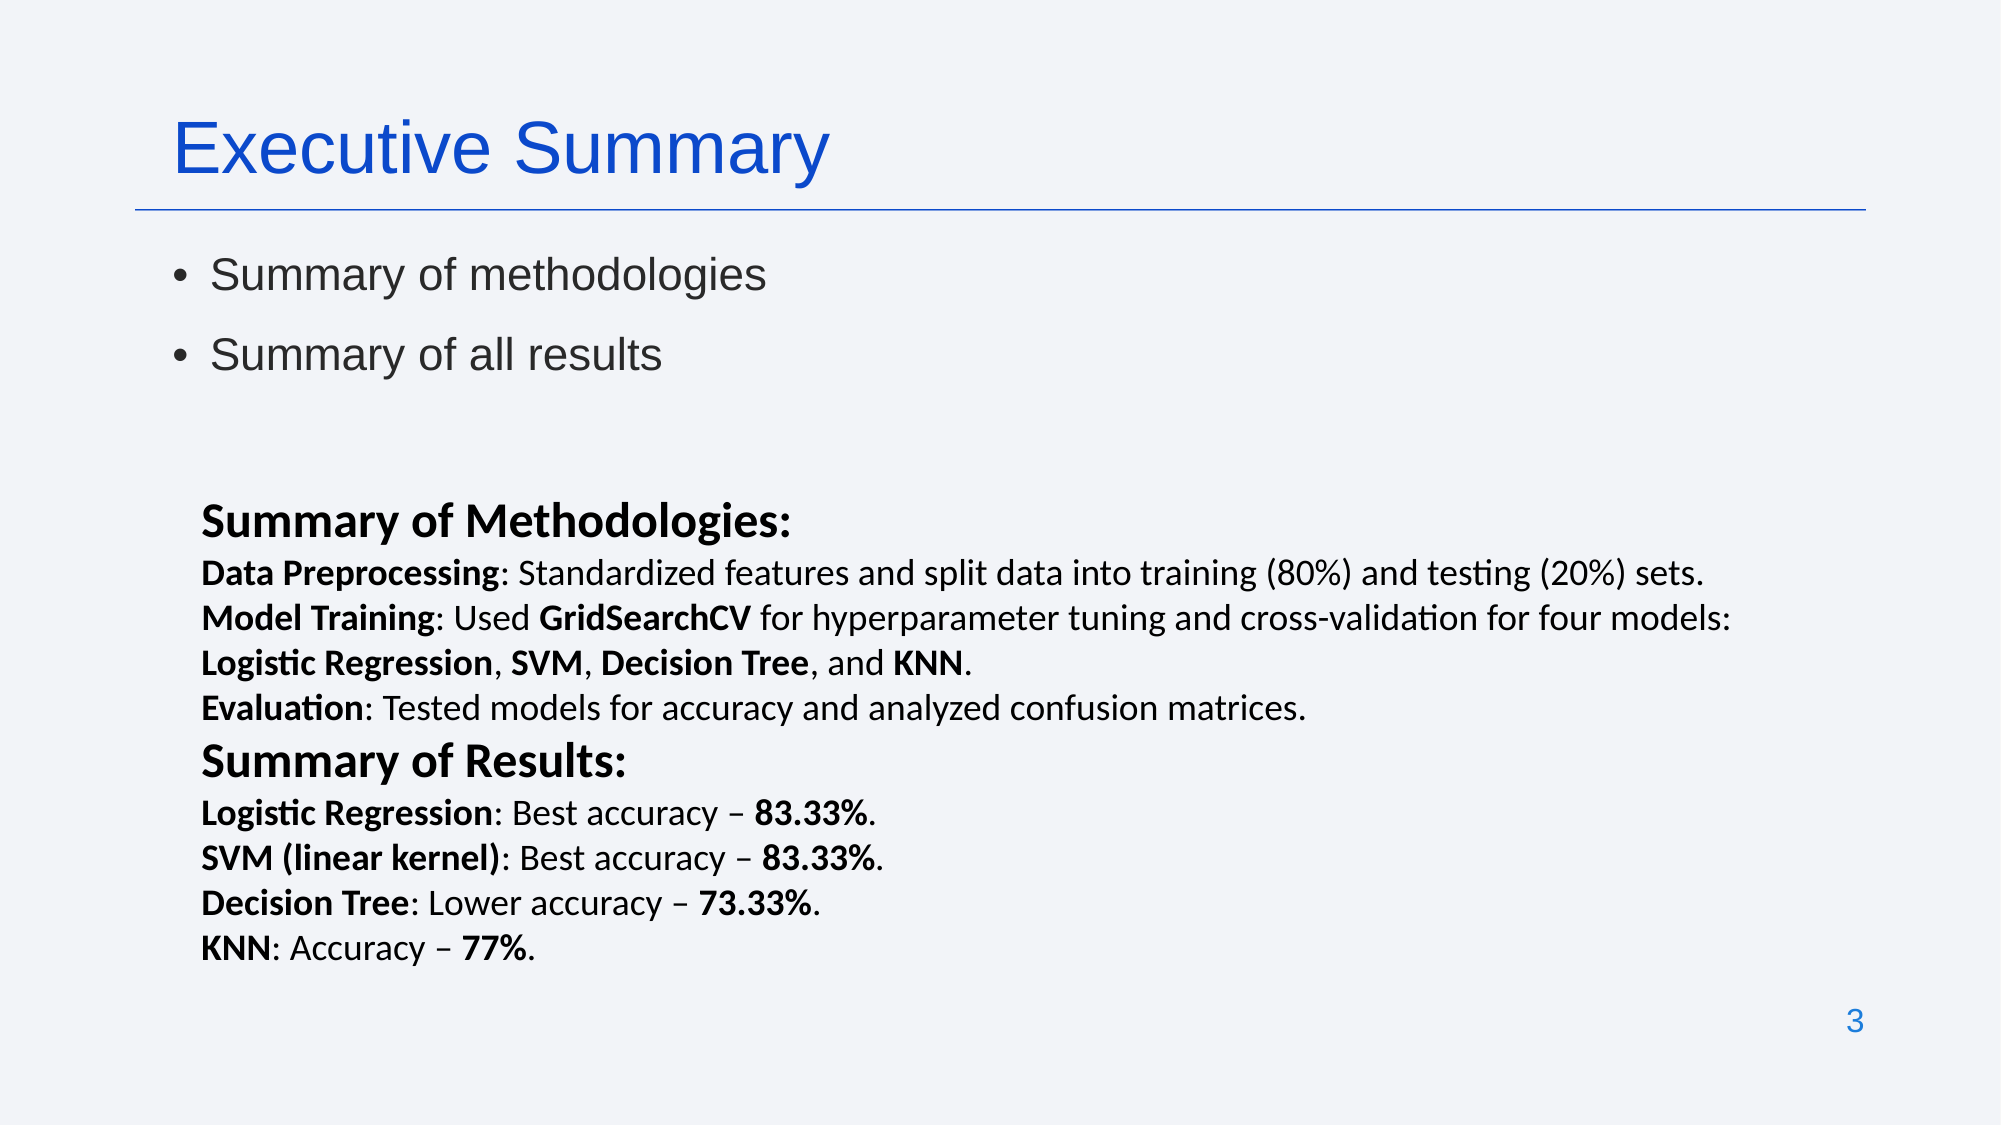

Executive Summary
Summary of methodologies
Summary of all results
Summary of Methodologies:
Data Preprocessing: Standardized features and split data into training (80%) and testing (20%) sets.
Model Training: Used GridSearchCV for hyperparameter tuning and cross-validation for four models: Logistic Regression, SVM, Decision Tree, and KNN.
Evaluation: Tested models for accuracy and analyzed confusion matrices.
Summary of Results:
Logistic Regression: Best accuracy – 83.33%.
SVM (linear kernel): Best accuracy – 83.33%.
Decision Tree: Lower accuracy – 73.33%.
KNN: Accuracy – 77%.
3